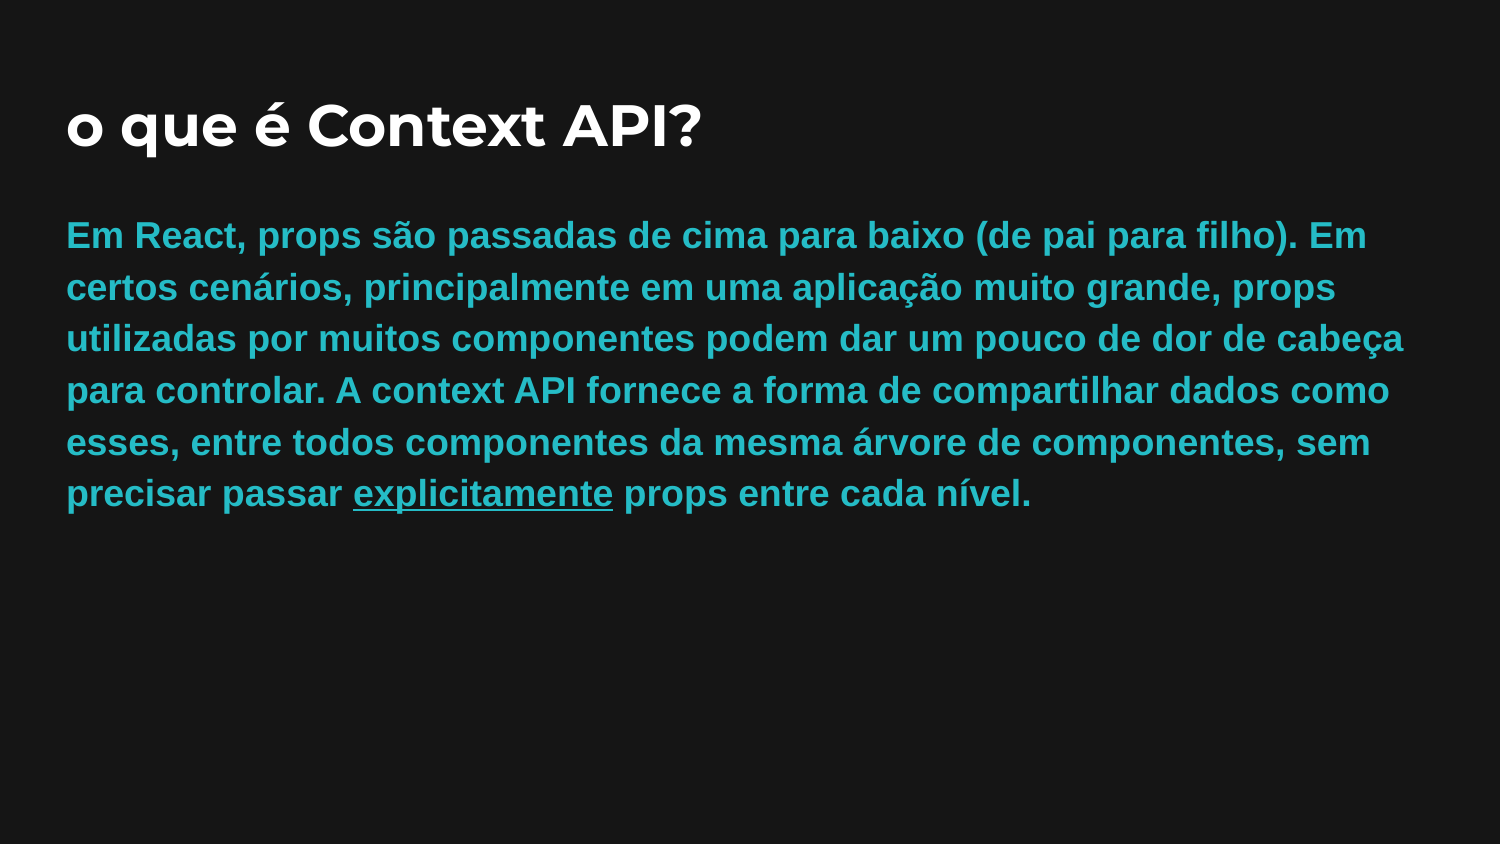

# o que é Context API?
Em React, props são passadas de cima para baixo (de pai para filho). Em certos cenários, principalmente em uma aplicação muito grande, props utilizadas por muitos componentes podem dar um pouco de dor de cabeça para controlar. A context API fornece a forma de compartilhar dados como esses, entre todos componentes da mesma árvore de componentes, sem precisar passar explicitamente props entre cada nível.